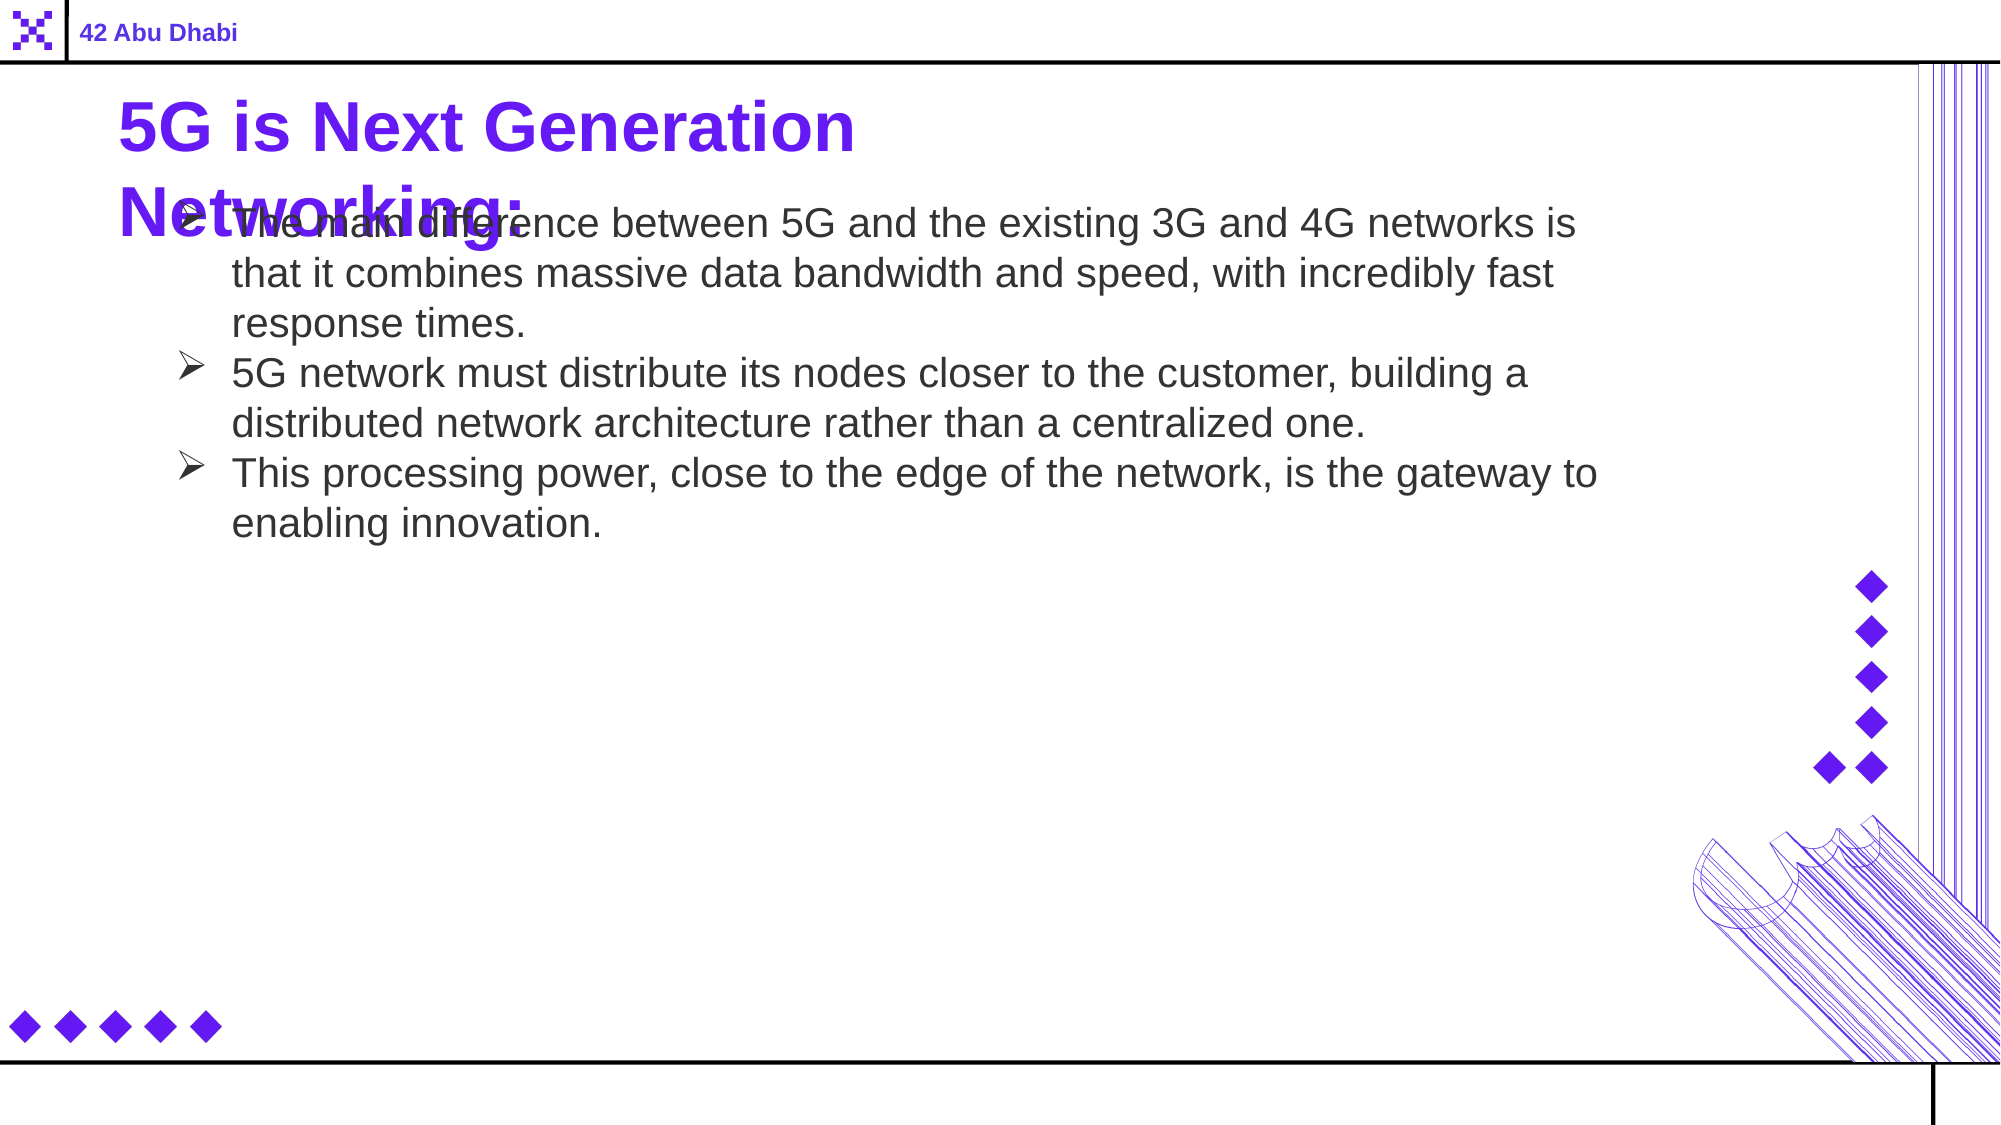

42 Abu Dhabi
5G is Next Generation Networking:

The main difference between 5G and the existing 3G and 4G networks is that it combines massive data bandwidth and speed, with incredibly fast response times.
5G network must distribute its nodes closer to the customer, building a distributed network architecture rather than a centralized one.
This processing power, close to the edge of the network, is the gateway to enabling innovation.